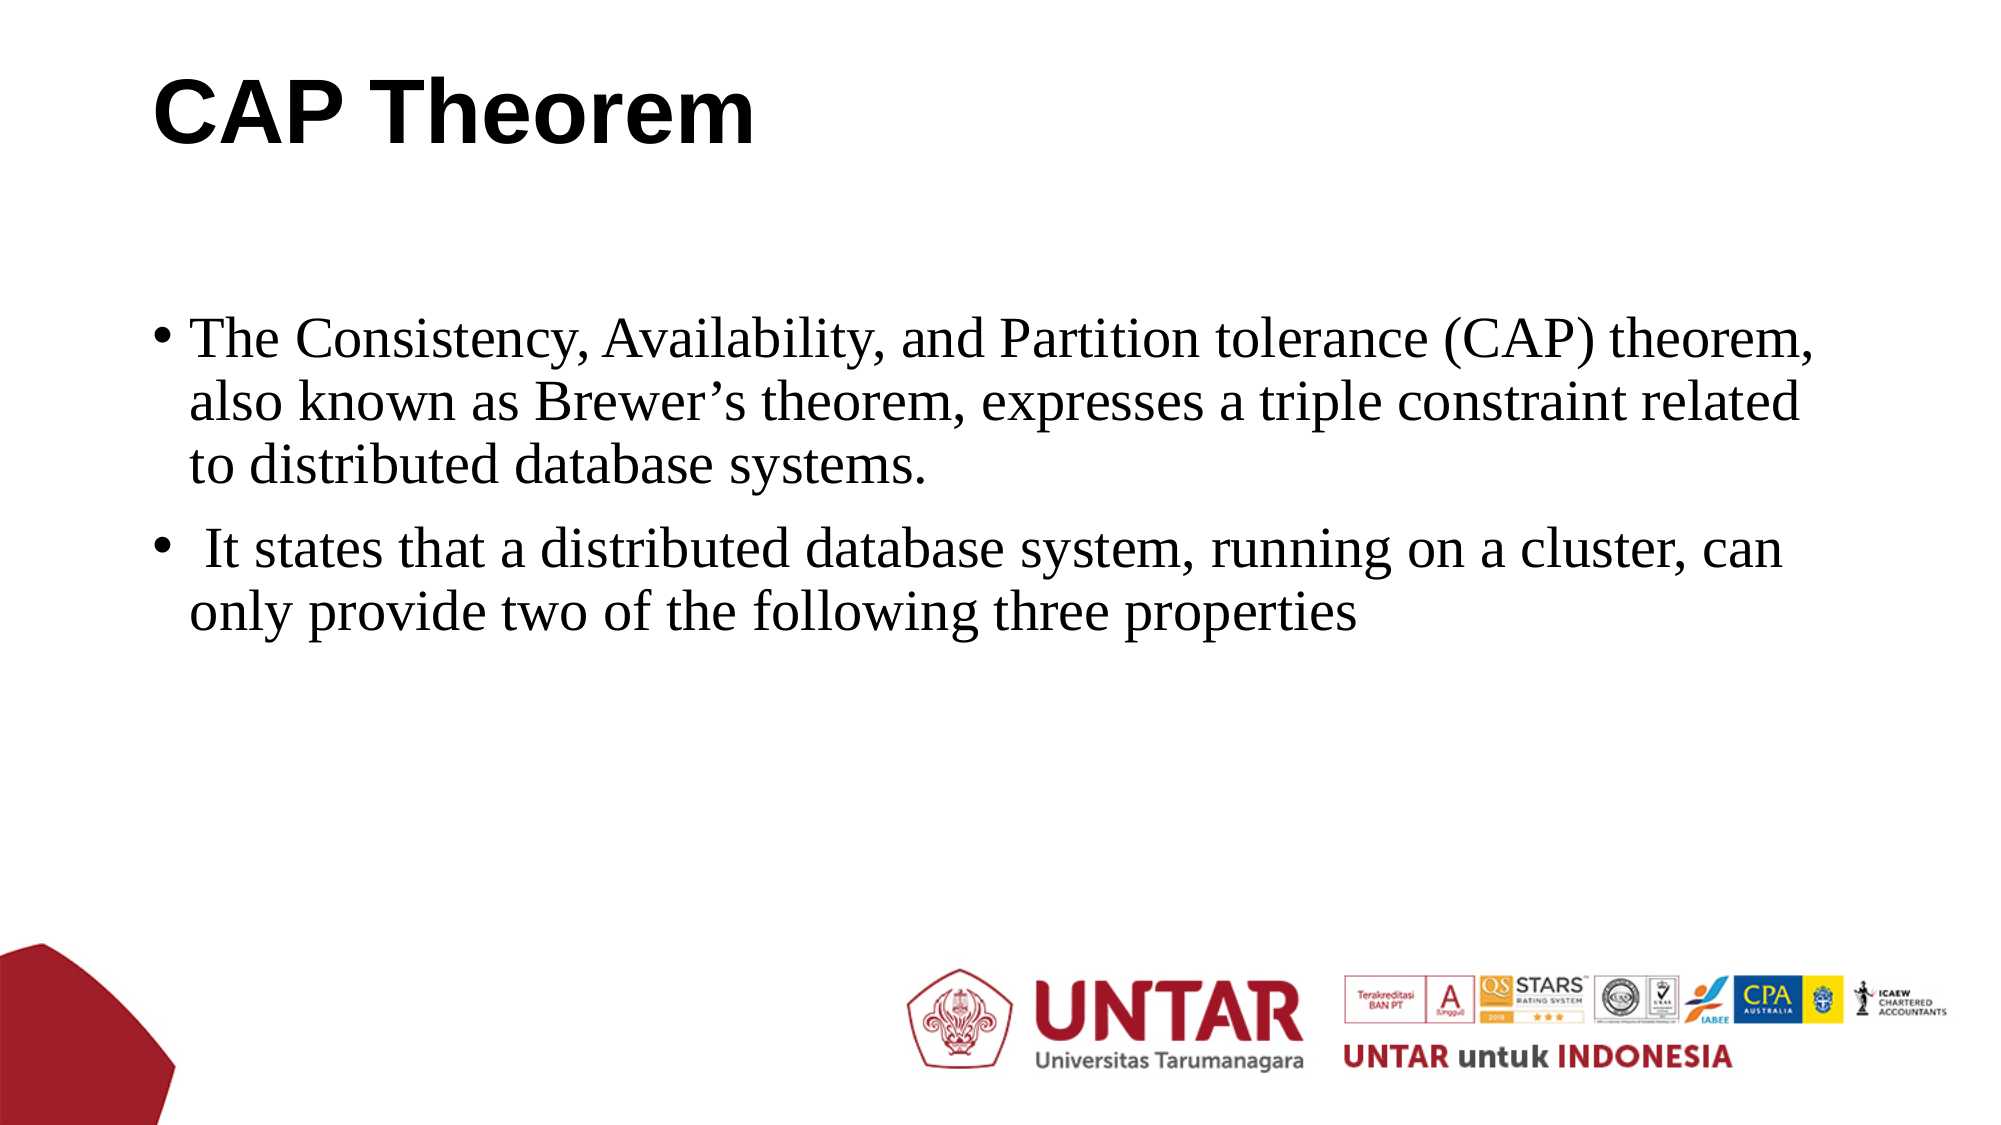

# CAP Theorem
The Consistency, Availability, and Partition tolerance (CAP) theorem, also known as Brewer’s theorem, expresses a triple constraint related to distributed database systems.
 It states that a distributed database system, running on a cluster, can only provide two of the following three properties